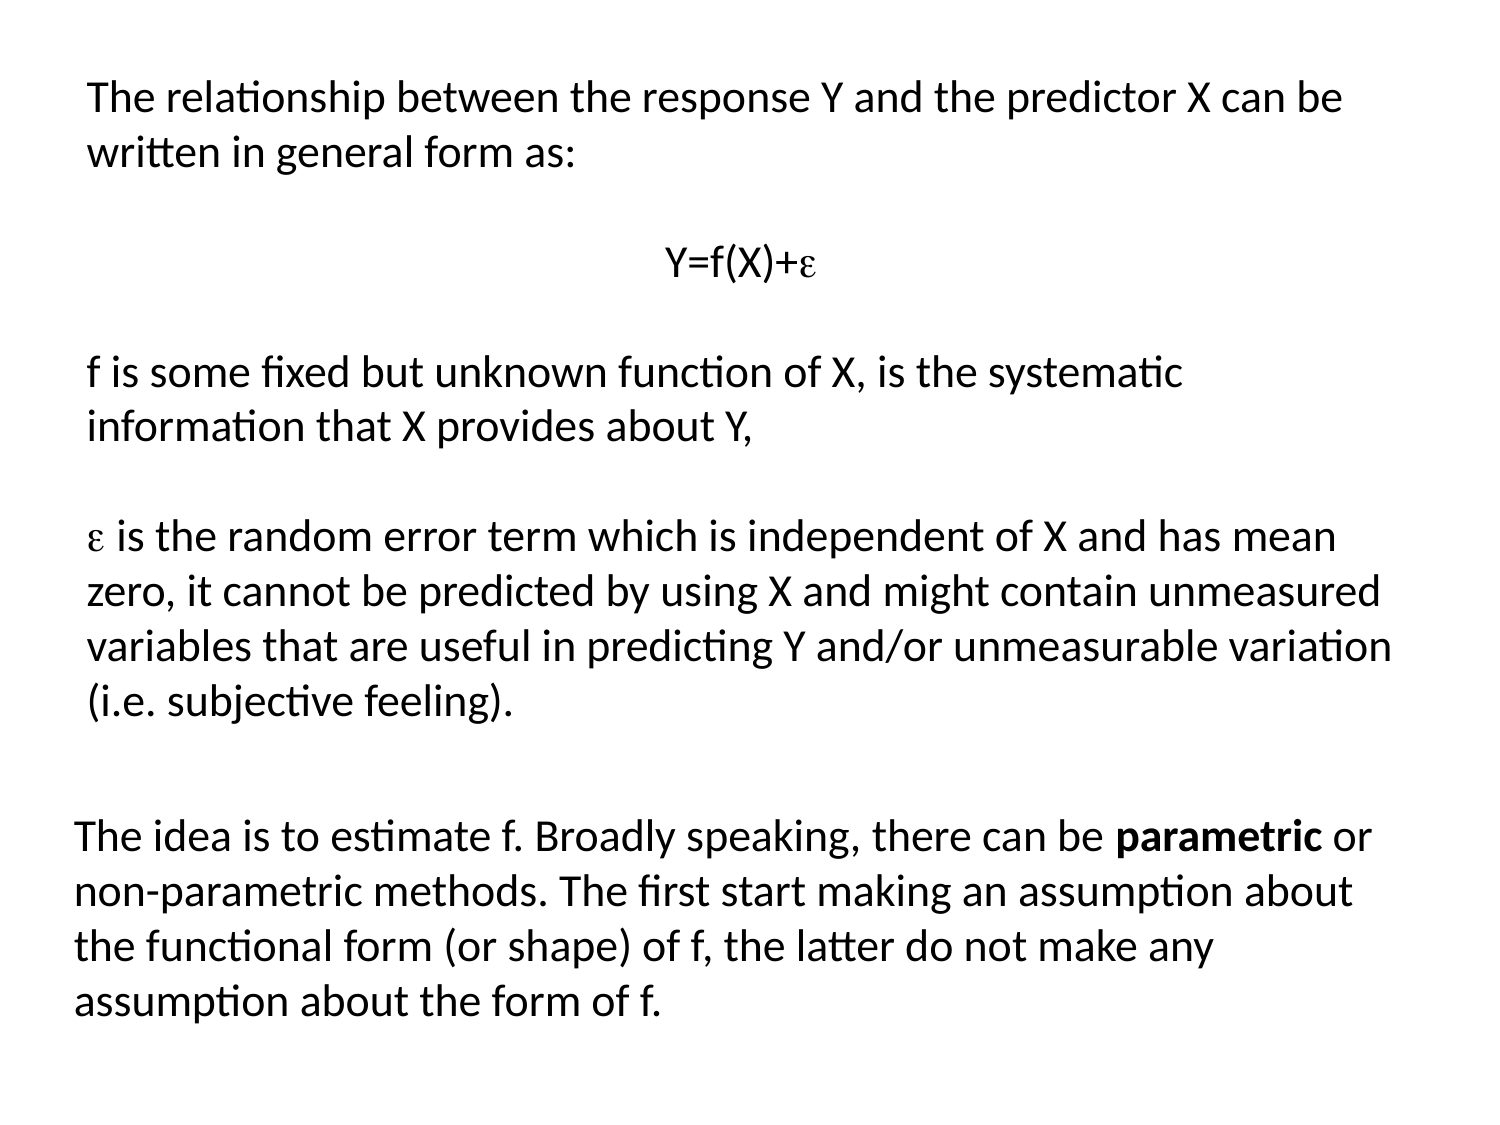

The relationship between the response Y and the predictor X can be written in general form as:

Y=f(X)+ε

f is some fixed but unknown function of X, is the systematic information that X provides about Y,

ε is the random error term which is independent of X and has mean zero, it cannot be predicted by using X and might contain unmeasured variables that are useful in predicting Y and/or unmeasurable variation (i.e. subjective feeling).

The idea is to estimate f. Broadly speaking, there can be parametric or non-parametric methods. The first start making an assumption about the functional form (or shape) of f, the latter do not make any assumption about the form of f.